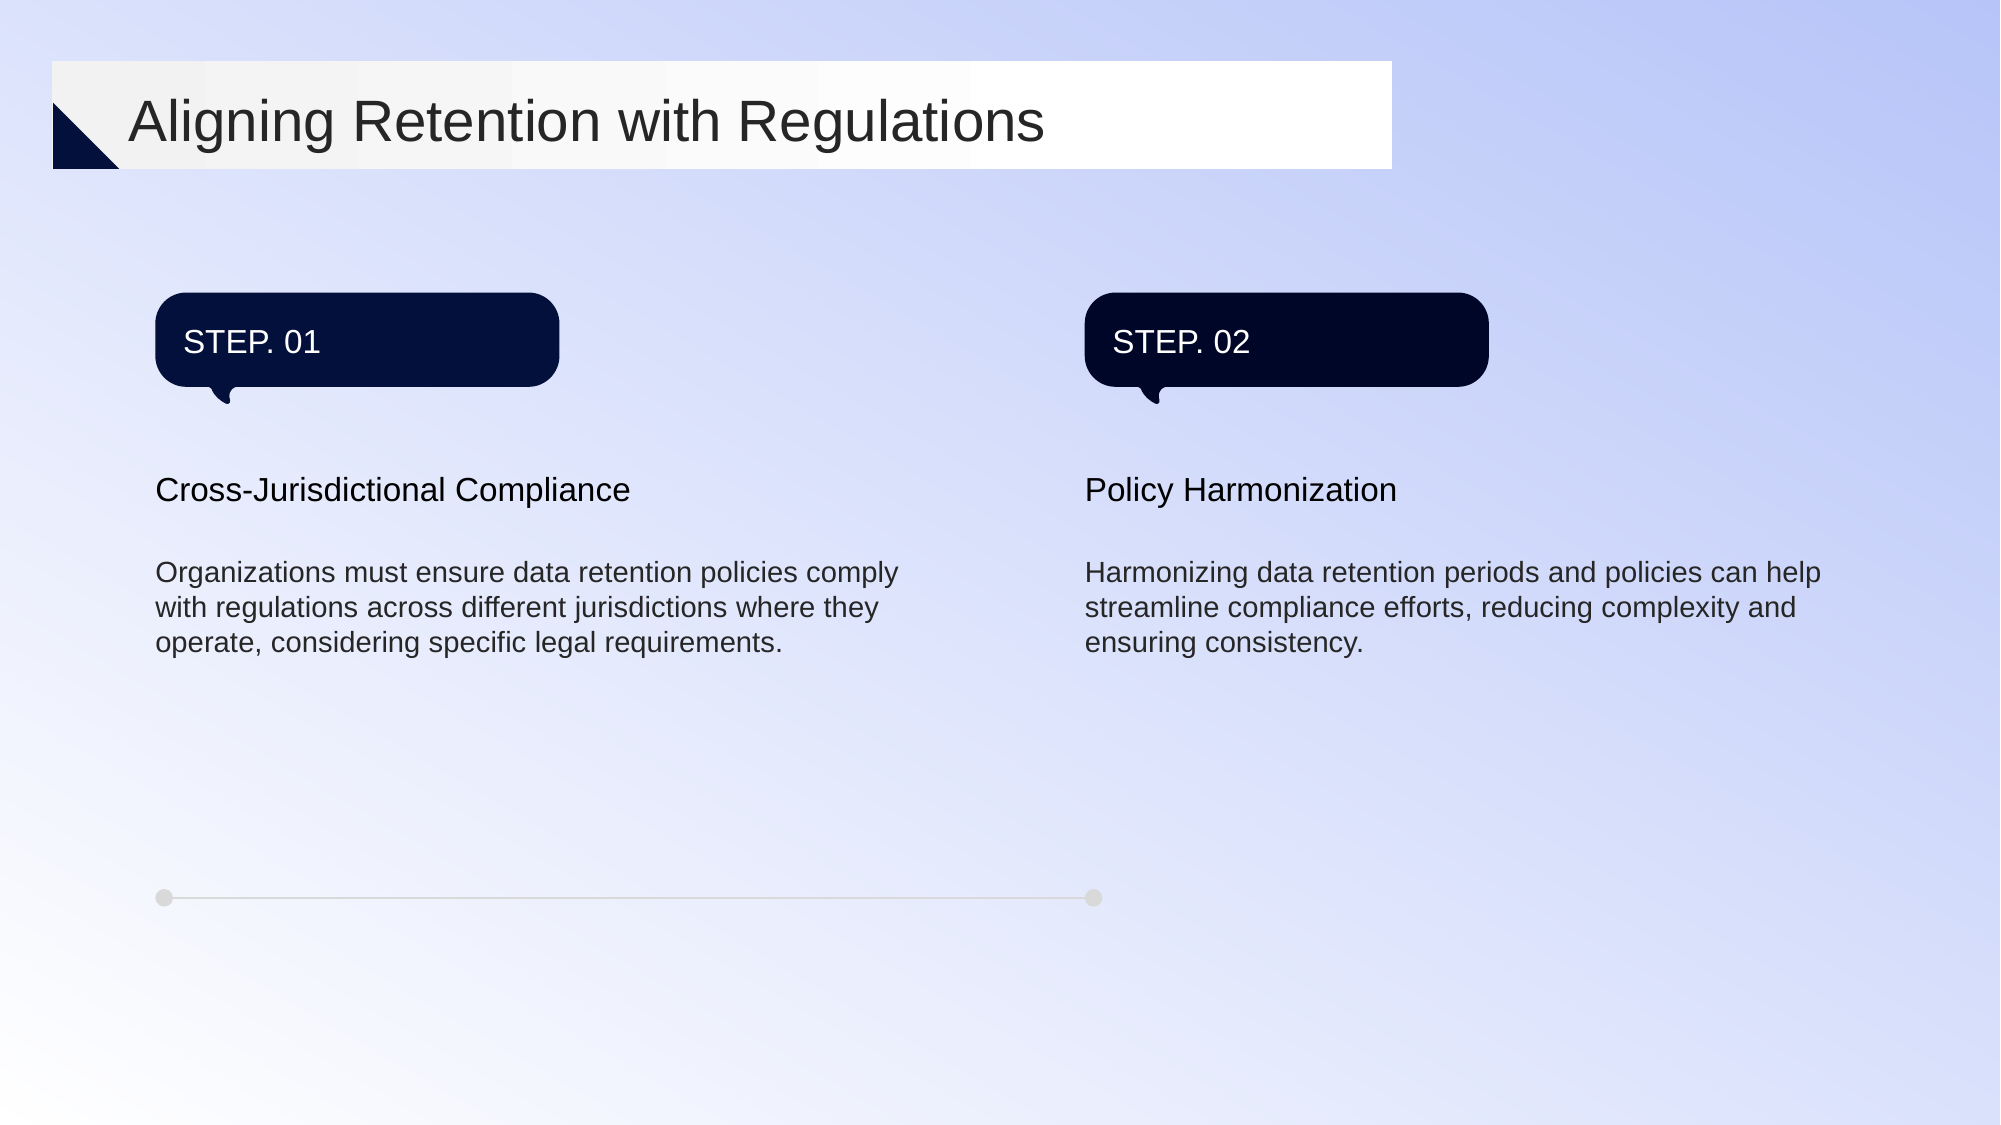

Aligning Retention with Regulations

STEP. 01
STEP. 02
Cross-Jurisdictional Compliance
Policy Harmonization
Organizations must ensure data retention policies comply with regulations across different jurisdictions where they operate, considering specific legal requirements.
Harmonizing data retention periods and policies can help streamline compliance efforts, reducing complexity and ensuring consistency.